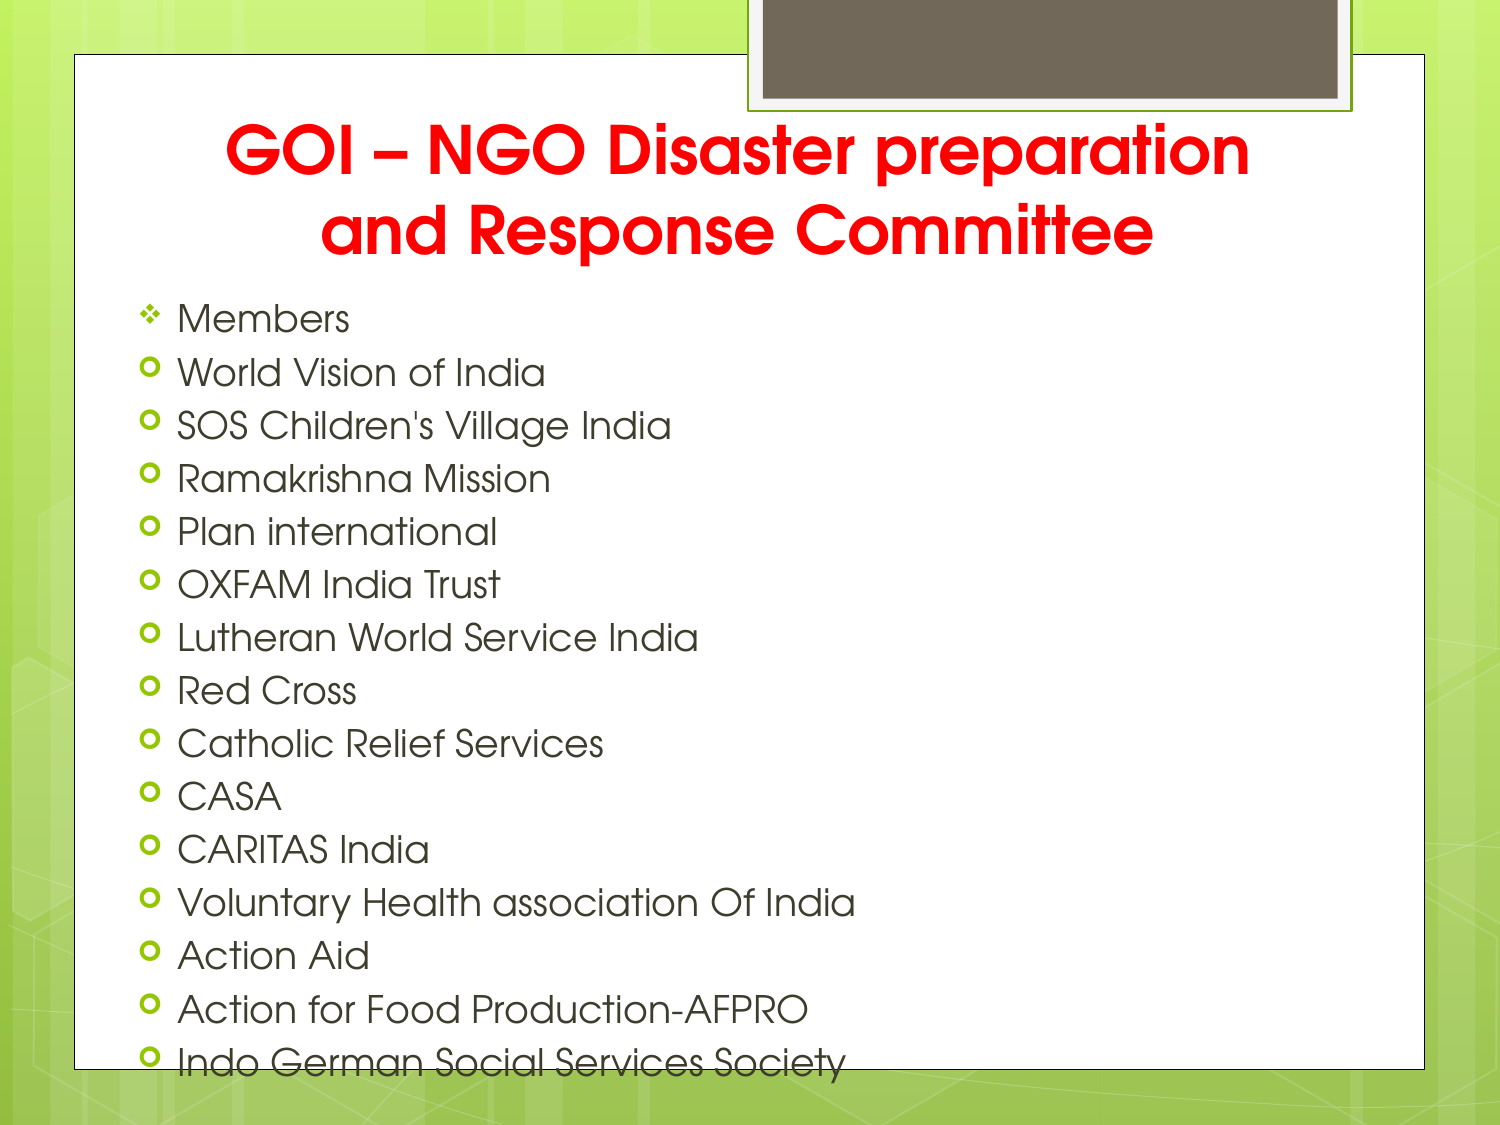

# GOI – NGO Disaster preparation and Response Committee
Members
World Vision of India
SOS Children's Village India
Ramakrishna Mission
Plan international
OXFAM India Trust
Lutheran World Service India
Red Cross
Catholic Relief Services
CASA
CARITAS India
Voluntary Health association Of India
Action Aid
Action for Food Production-AFPRO
Indo German Social Services Society